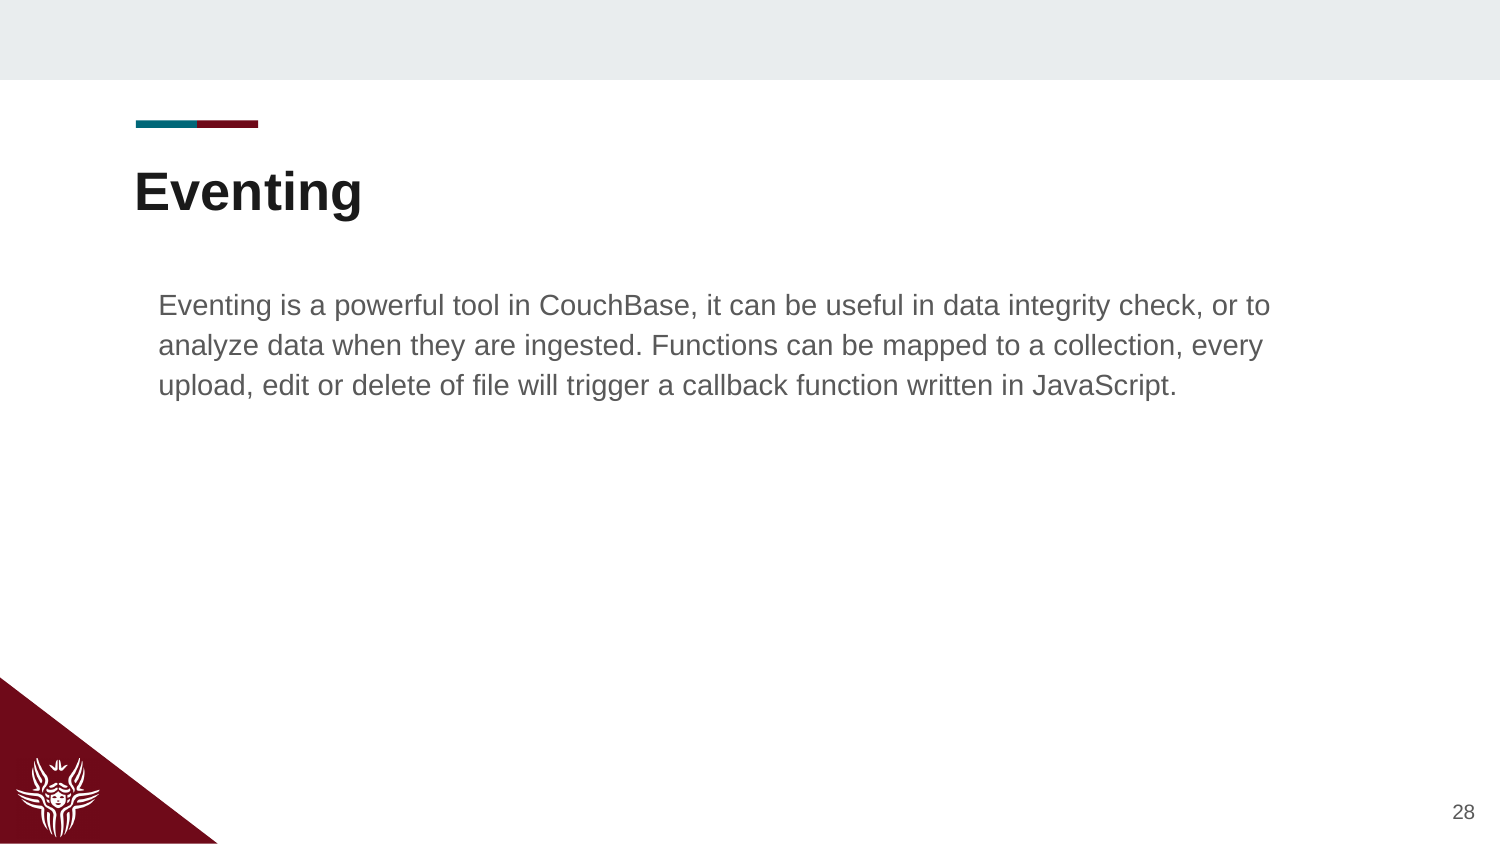

# Eventing
Eventing is a powerful tool in CouchBase, it can be useful in data integrity check, or to analyze data when they are ingested. Functions can be mapped to a collection, every upload, edit or delete of file will trigger a callback function written in JavaScript.

28